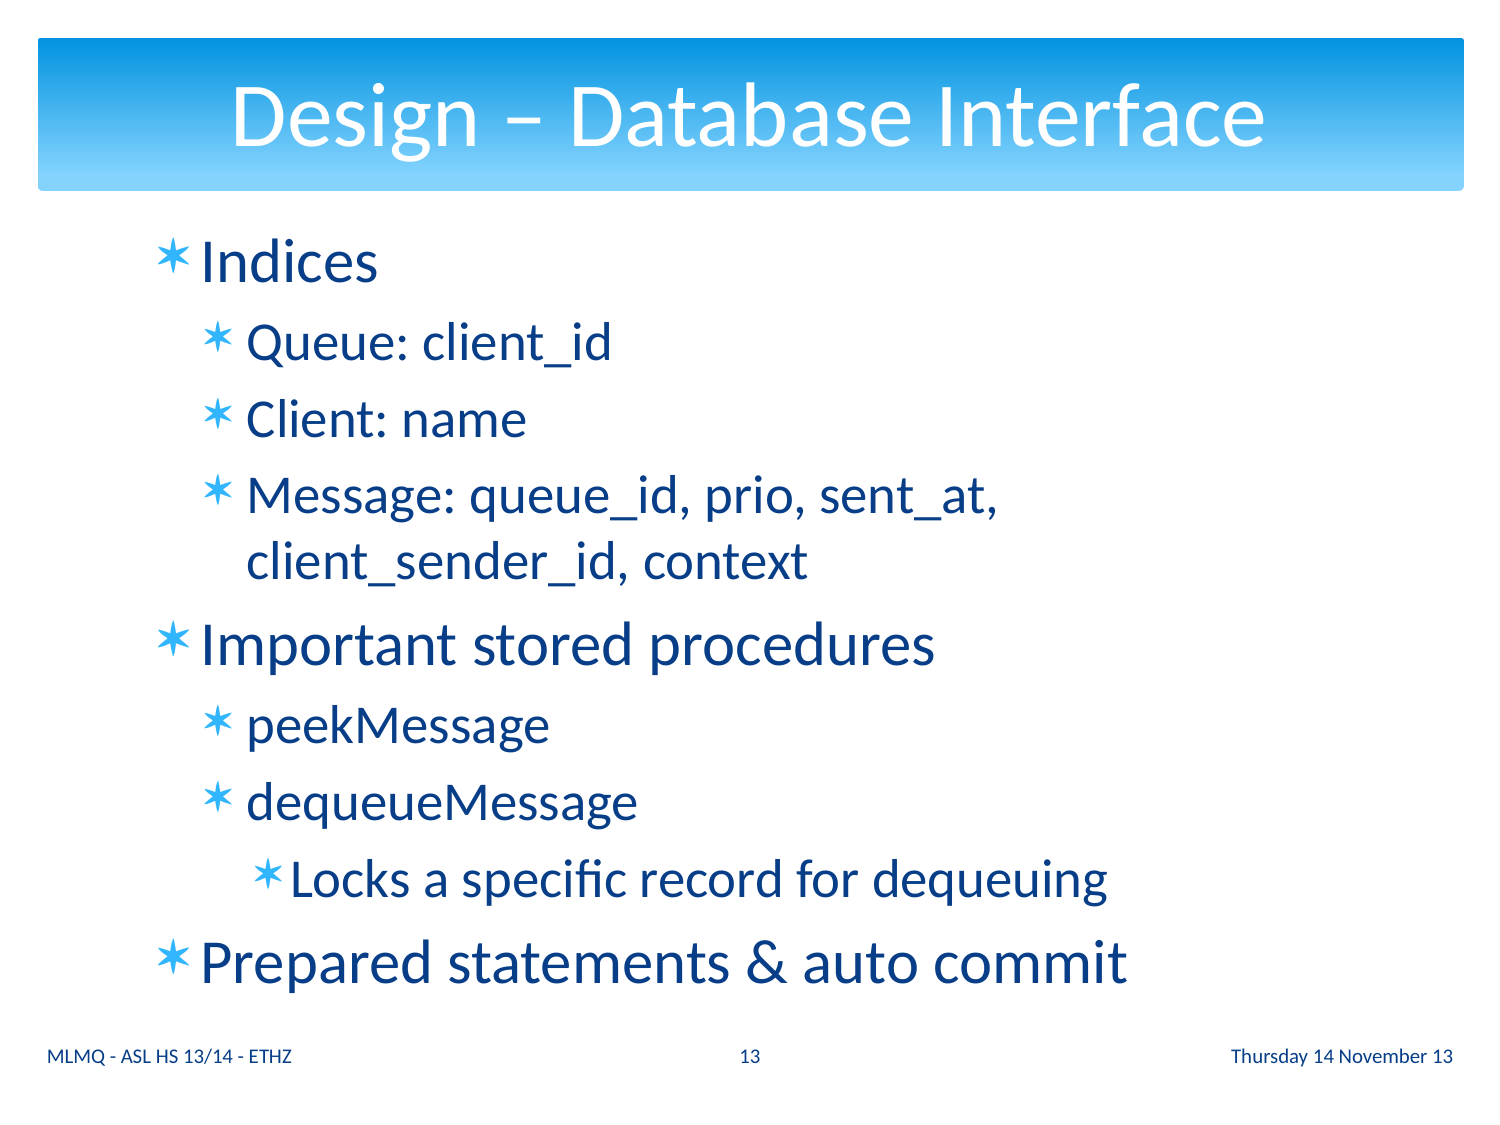

# Design – Database Interface
Indices
Queue: client_id
Client: name
Message: queue_id, prio, sent_at, client_sender_id, context
Important stored procedures
peekMessage
dequeueMessage
Locks a specific record for dequeuing
Prepared statements & auto commit

13
MLMQ - ASL HS 13/14 - ETHZ
Thursday 14 November 13